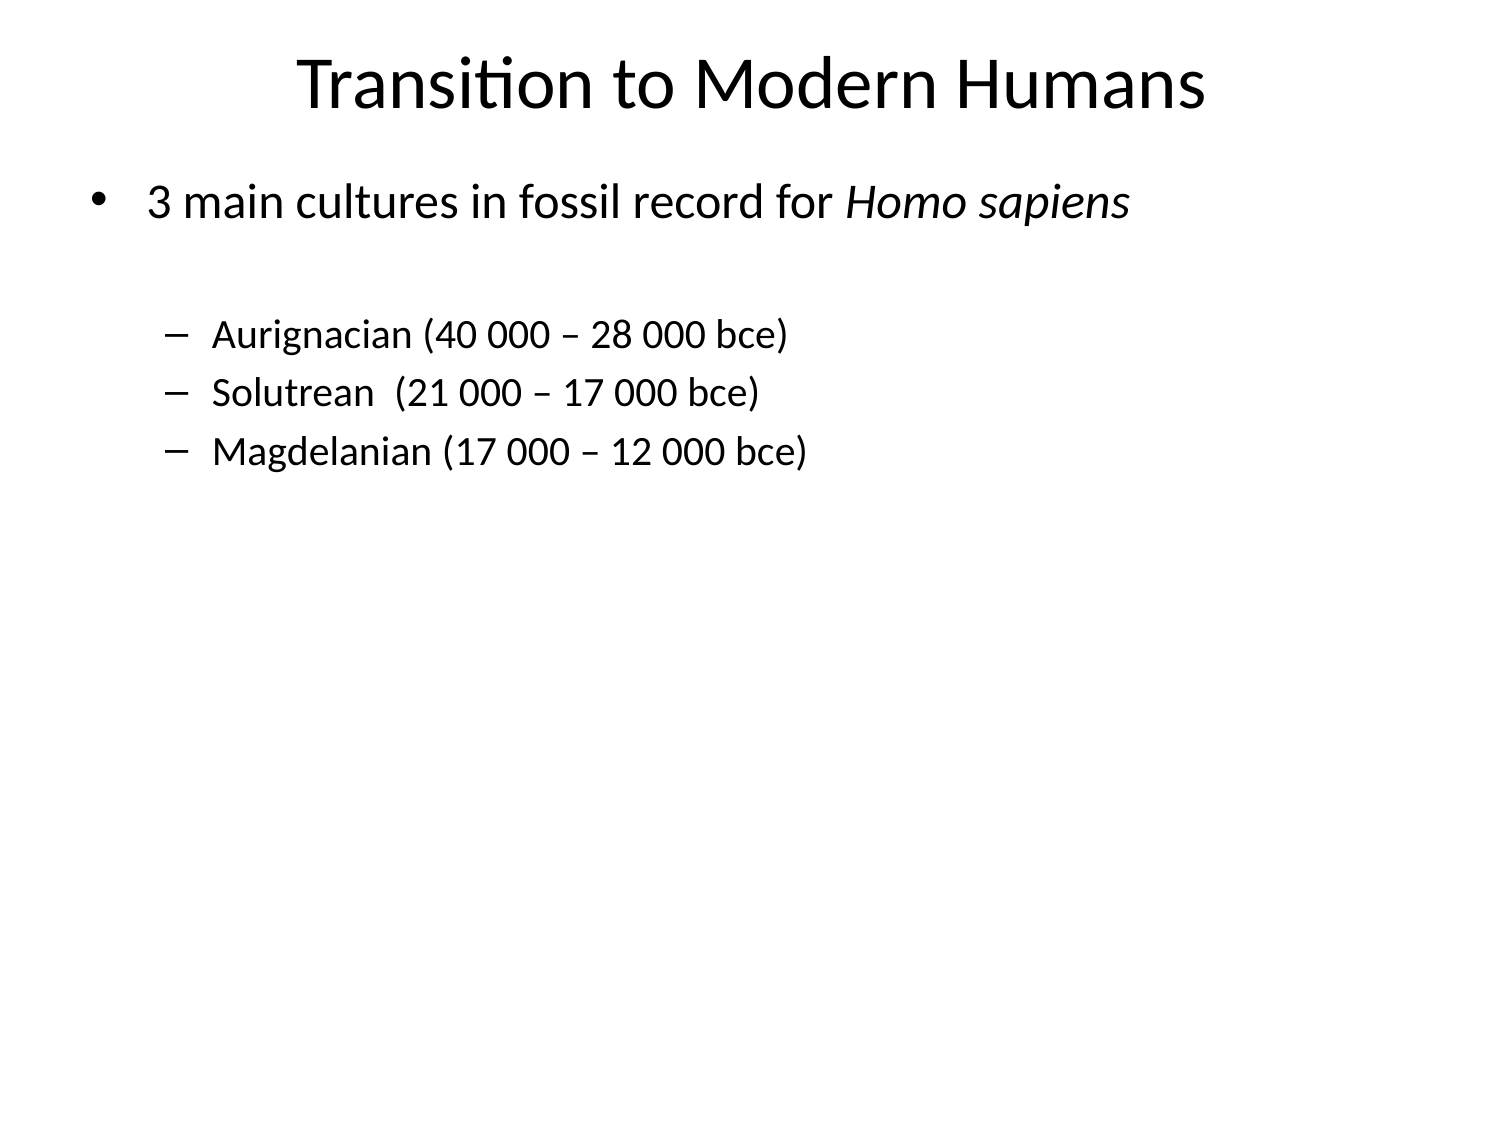

# Transition to Modern Humans
3 main cultures in fossil record for Homo sapiens

Aurignacian (40 000 – 28 000 bce)
Solutrean  (21 000 – 17 000 bce)
Magdelanian (17 000 – 12 000 bce)